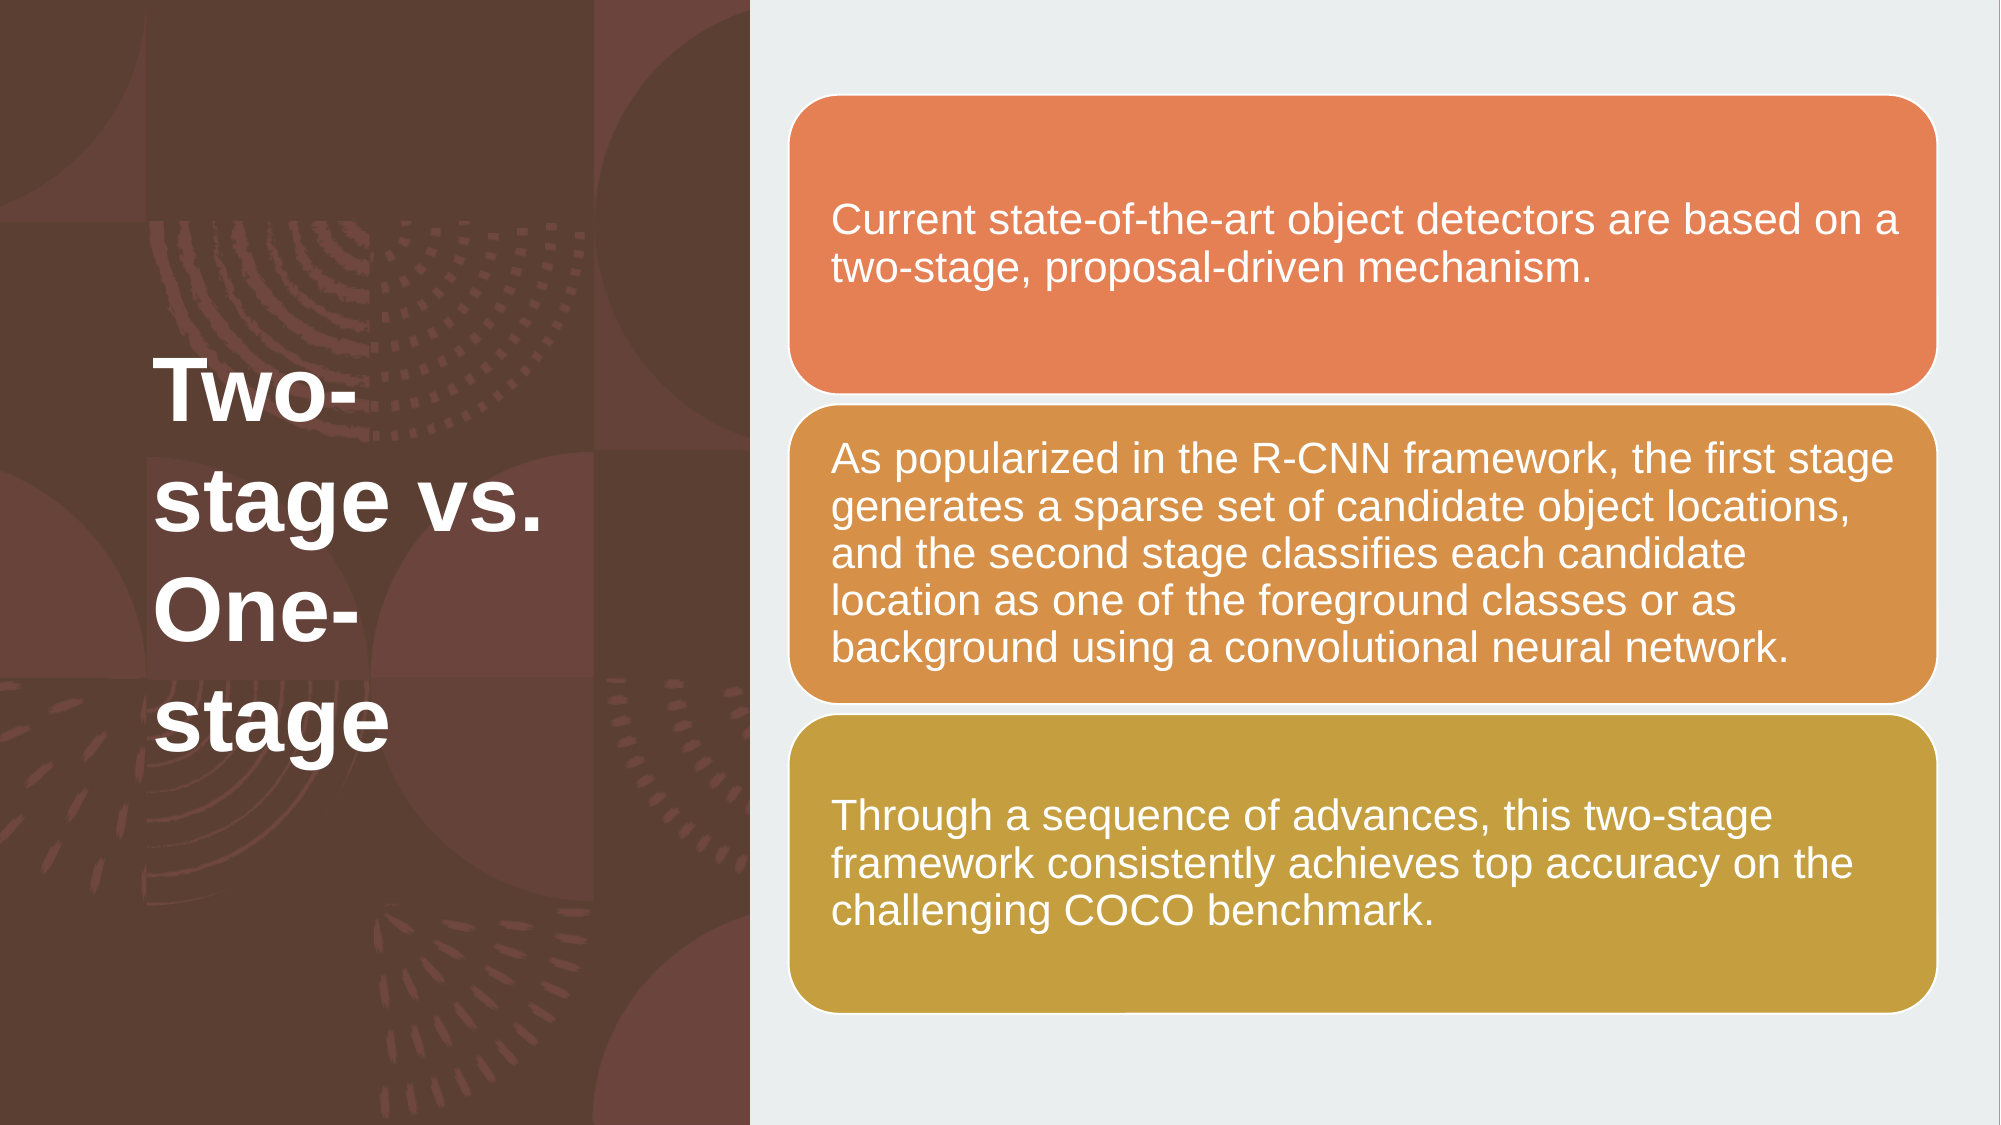

Current state-of-the-art object detectors are based on a two-stage, proposal-driven mechanism.
As popularized in the R-CNN framework, the first stage generates a sparse set of candidate object locations, and the second stage classifies each candidate location as one of the foreground classes or as background using a convolutional neural network.
Through a sequence of advances, this two-stage framework consistently achieves top accuracy on the challenging COCO benchmark.
# Two-stage vs. One-stage